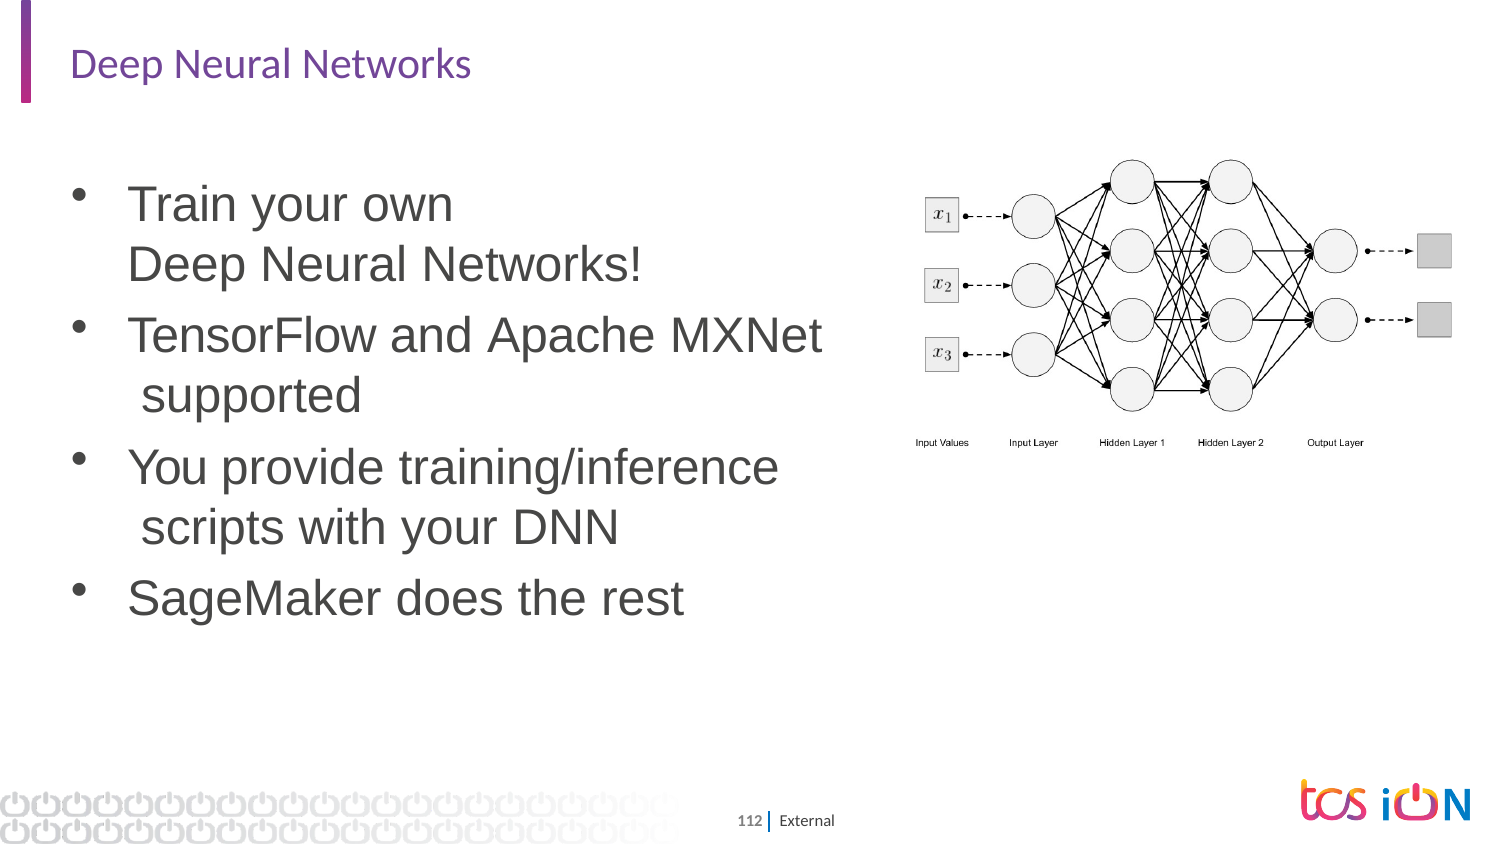

# Deep Neural Networks

Train your own
Deep Neural Networks!
TensorFlow and Apache MXNet  supported
You provide training/inference  scripts with your DNN
SageMaker does the rest